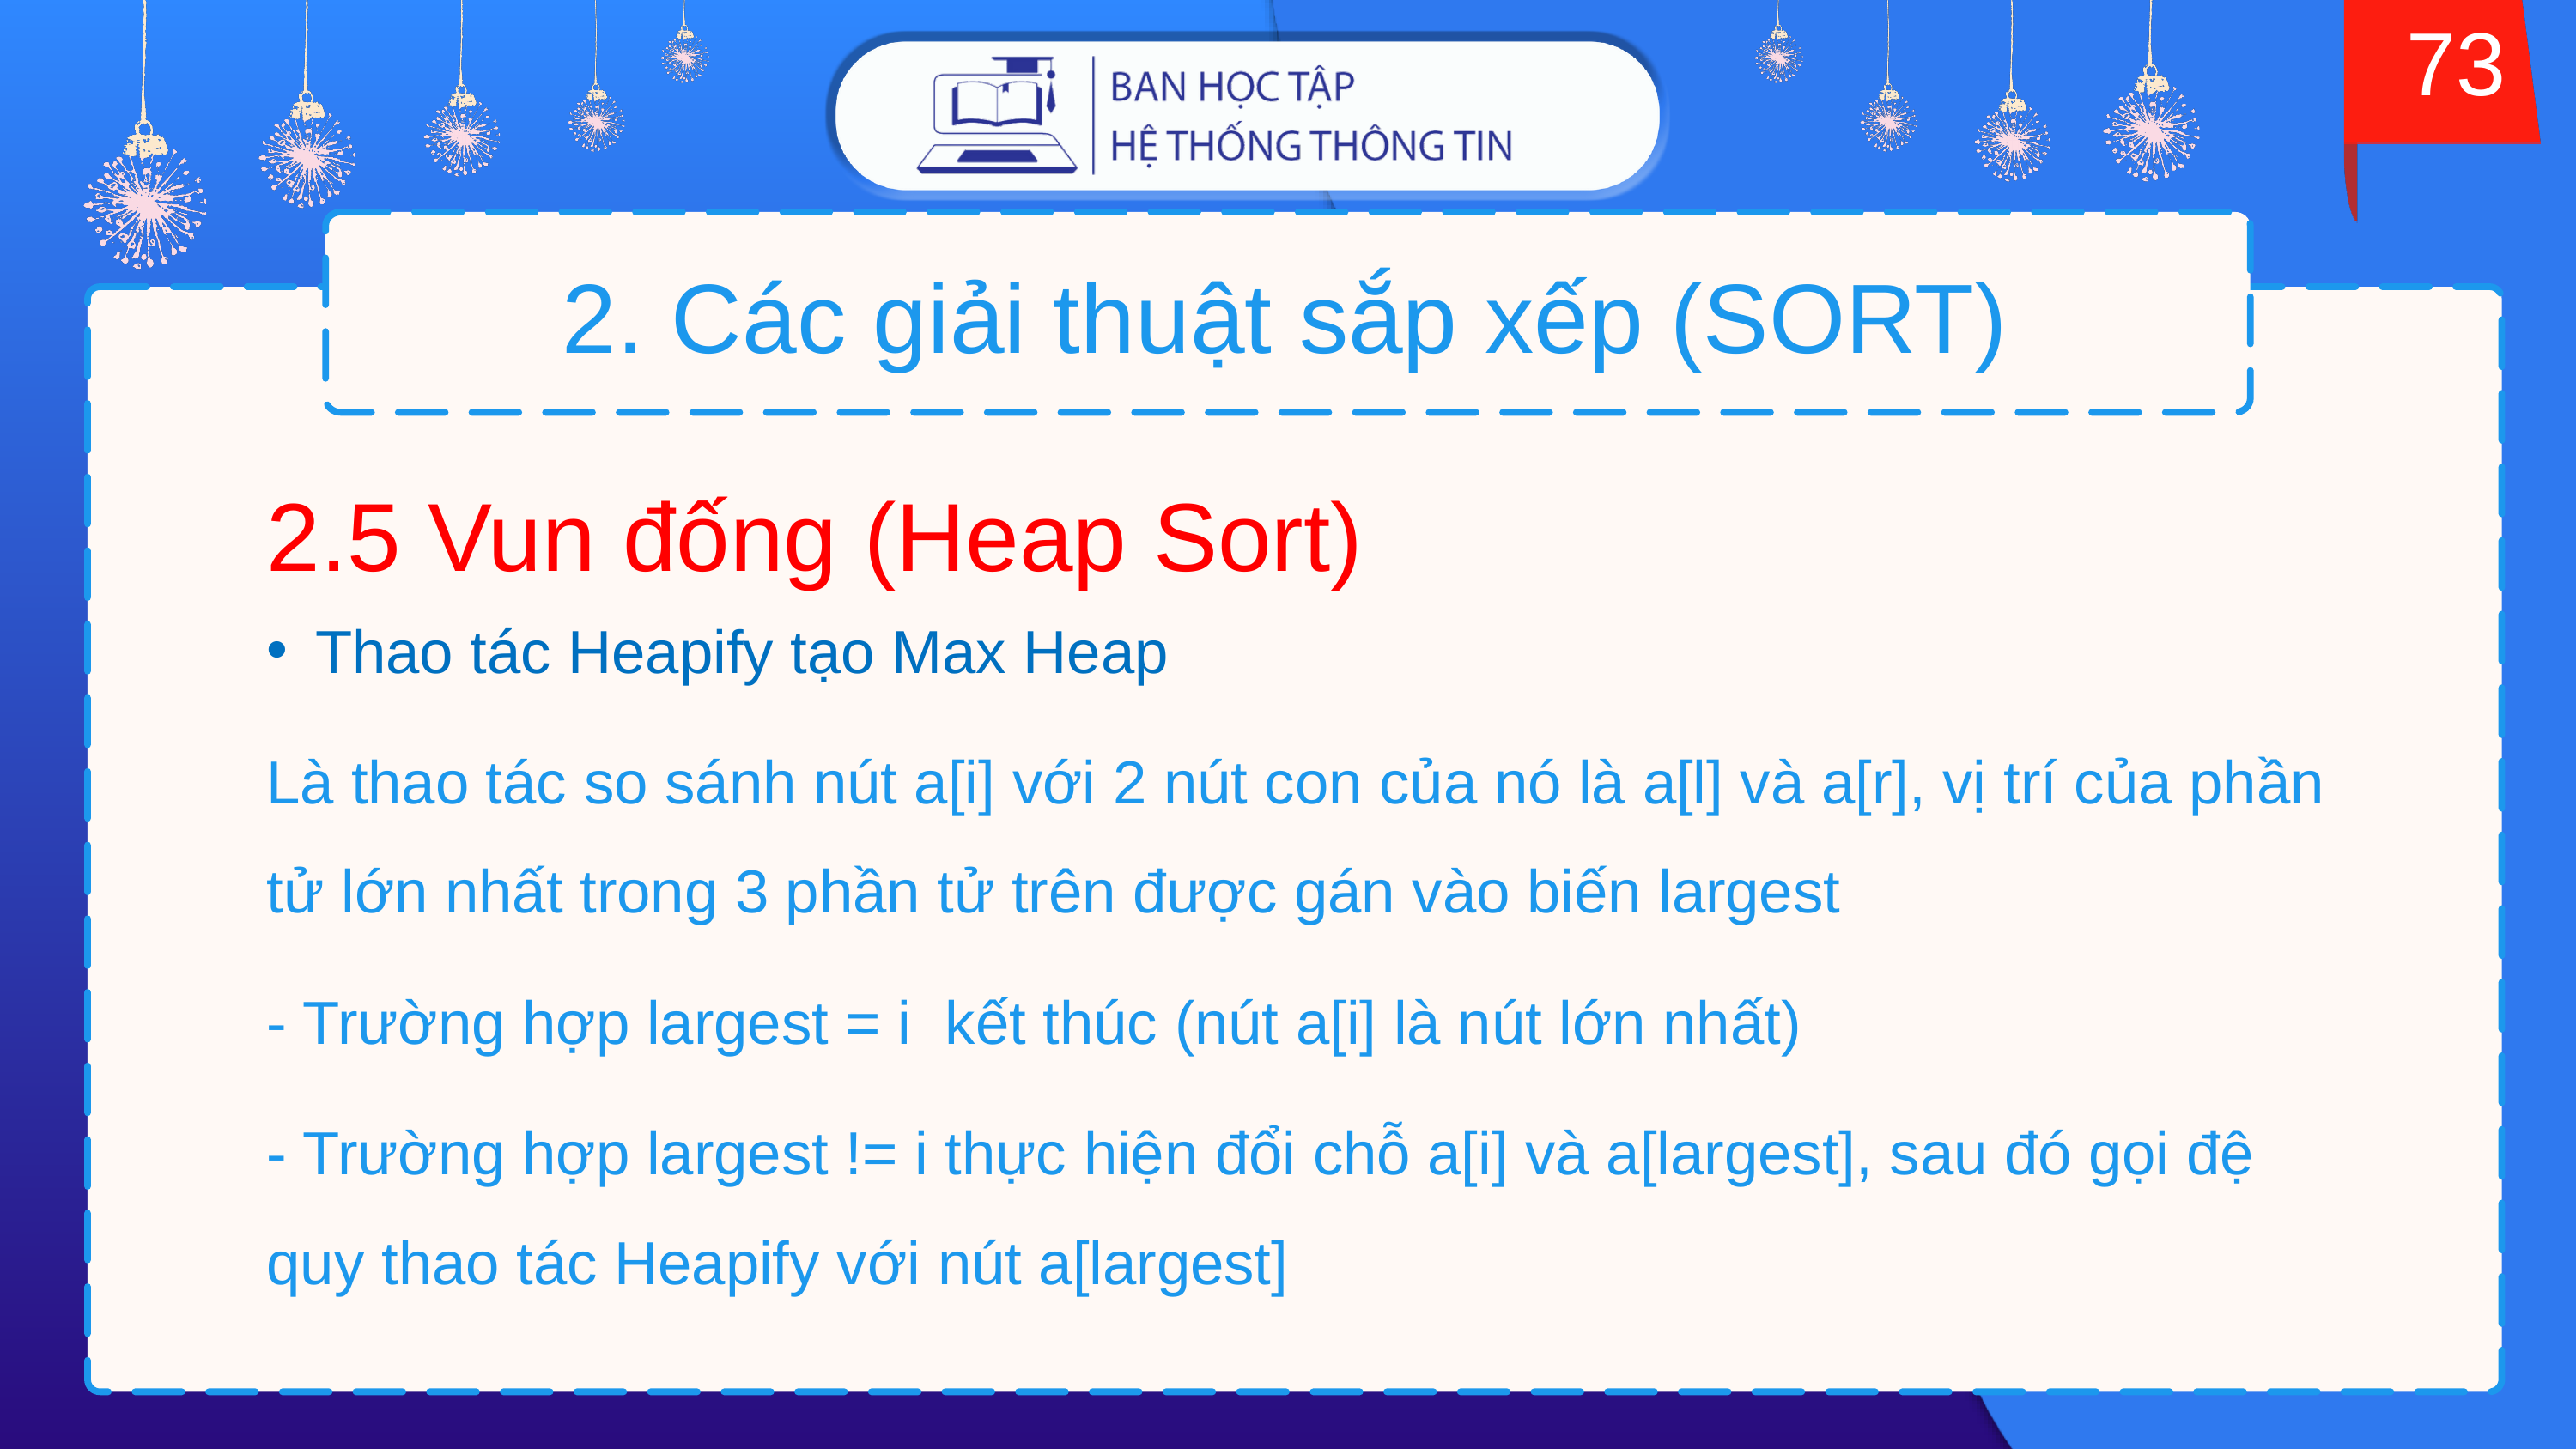

73

# 2. Các giải thuật sắp xếp (SORT)

2.5 Vun đống (Heap Sort)
Thao tác Heapify tạo Max Heap
Là thao tác so sánh nút a[i] với 2 nút con của nó là a[l] và a[r], vị trí của phần tử lớn nhất trong 3 phần tử trên được gán vào biến largest
- Trường hợp largest = i  kết thúc (nút a[i] là nút lớn nhất)
- Trường hợp largest != i thực hiện đổi chỗ a[i] và a[largest], sau đó gọi đệ quy thao tác Heapify với nút a[largest]